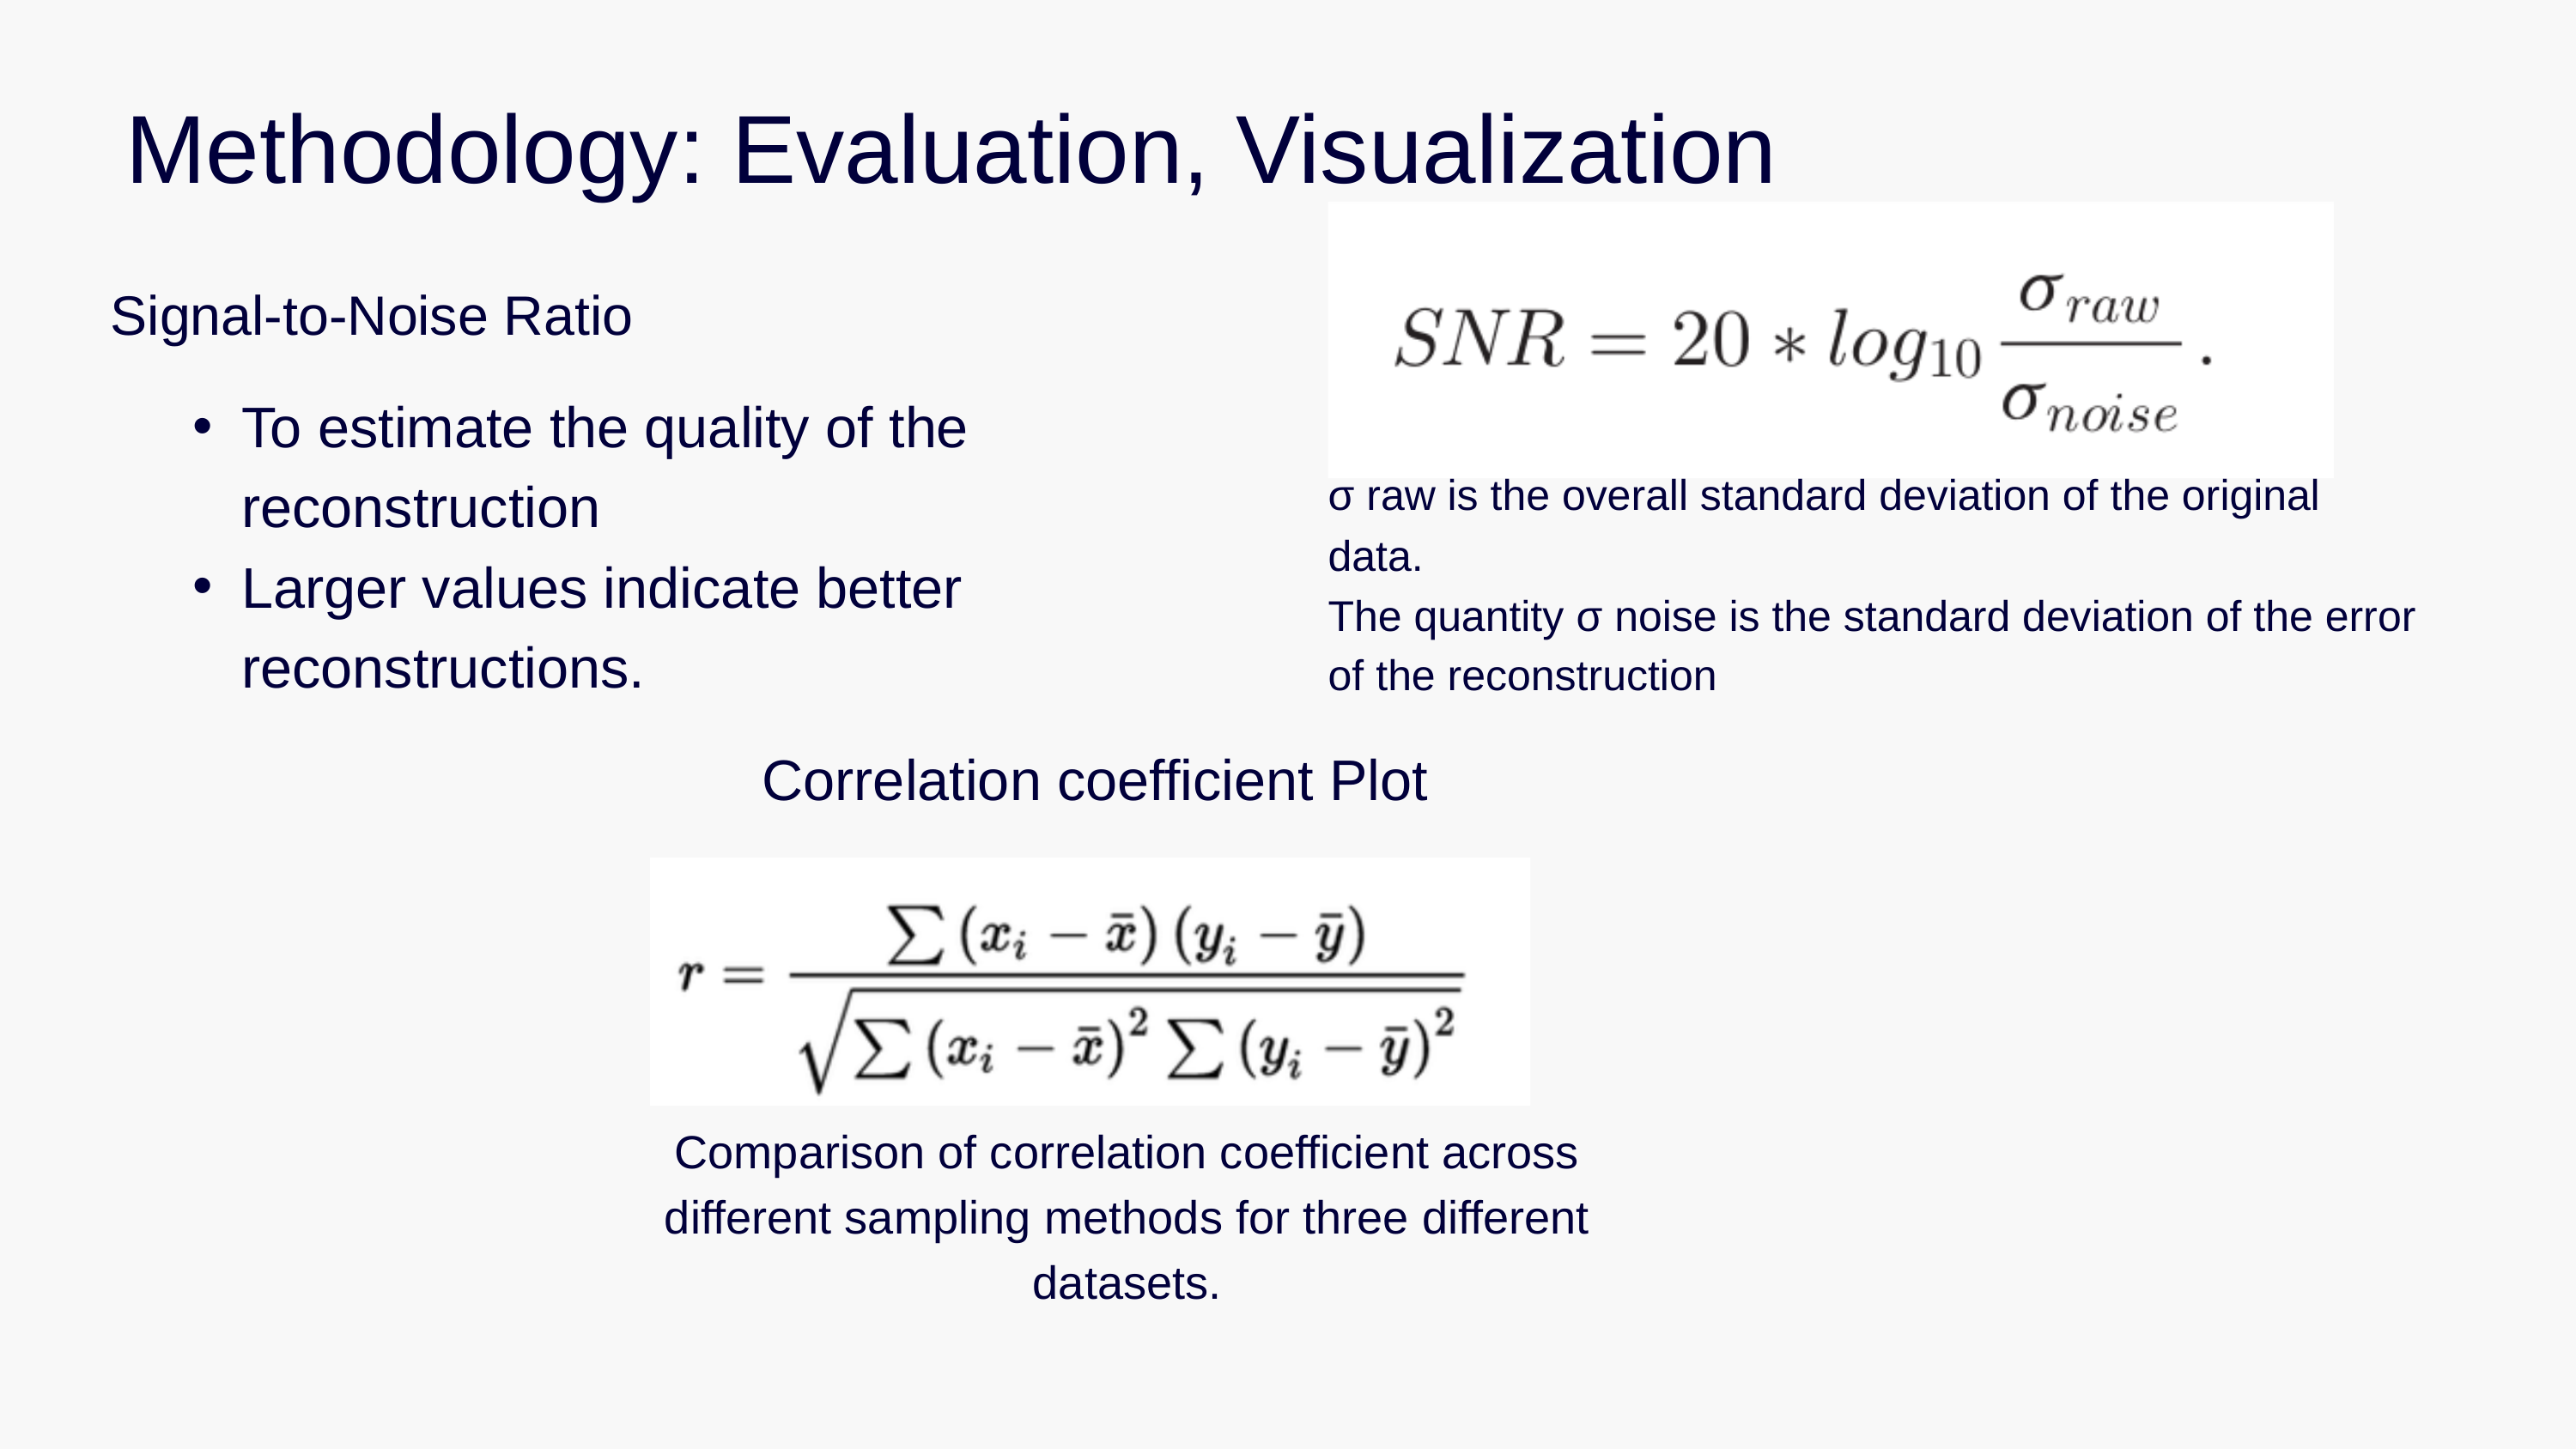

Methodology: Evaluation, Visualization

Signal-to-Noise Ratio
To estimate the quality of the reconstruction
Larger values indicate better reconstructions.
σ raw is the overall standard deviation of the original
data.
The quantity σ noise is the standard deviation of the error
of the reconstruction
Correlation coefficient Plot

Comparison of correlation coefficient across different sampling methods for three different datasets.